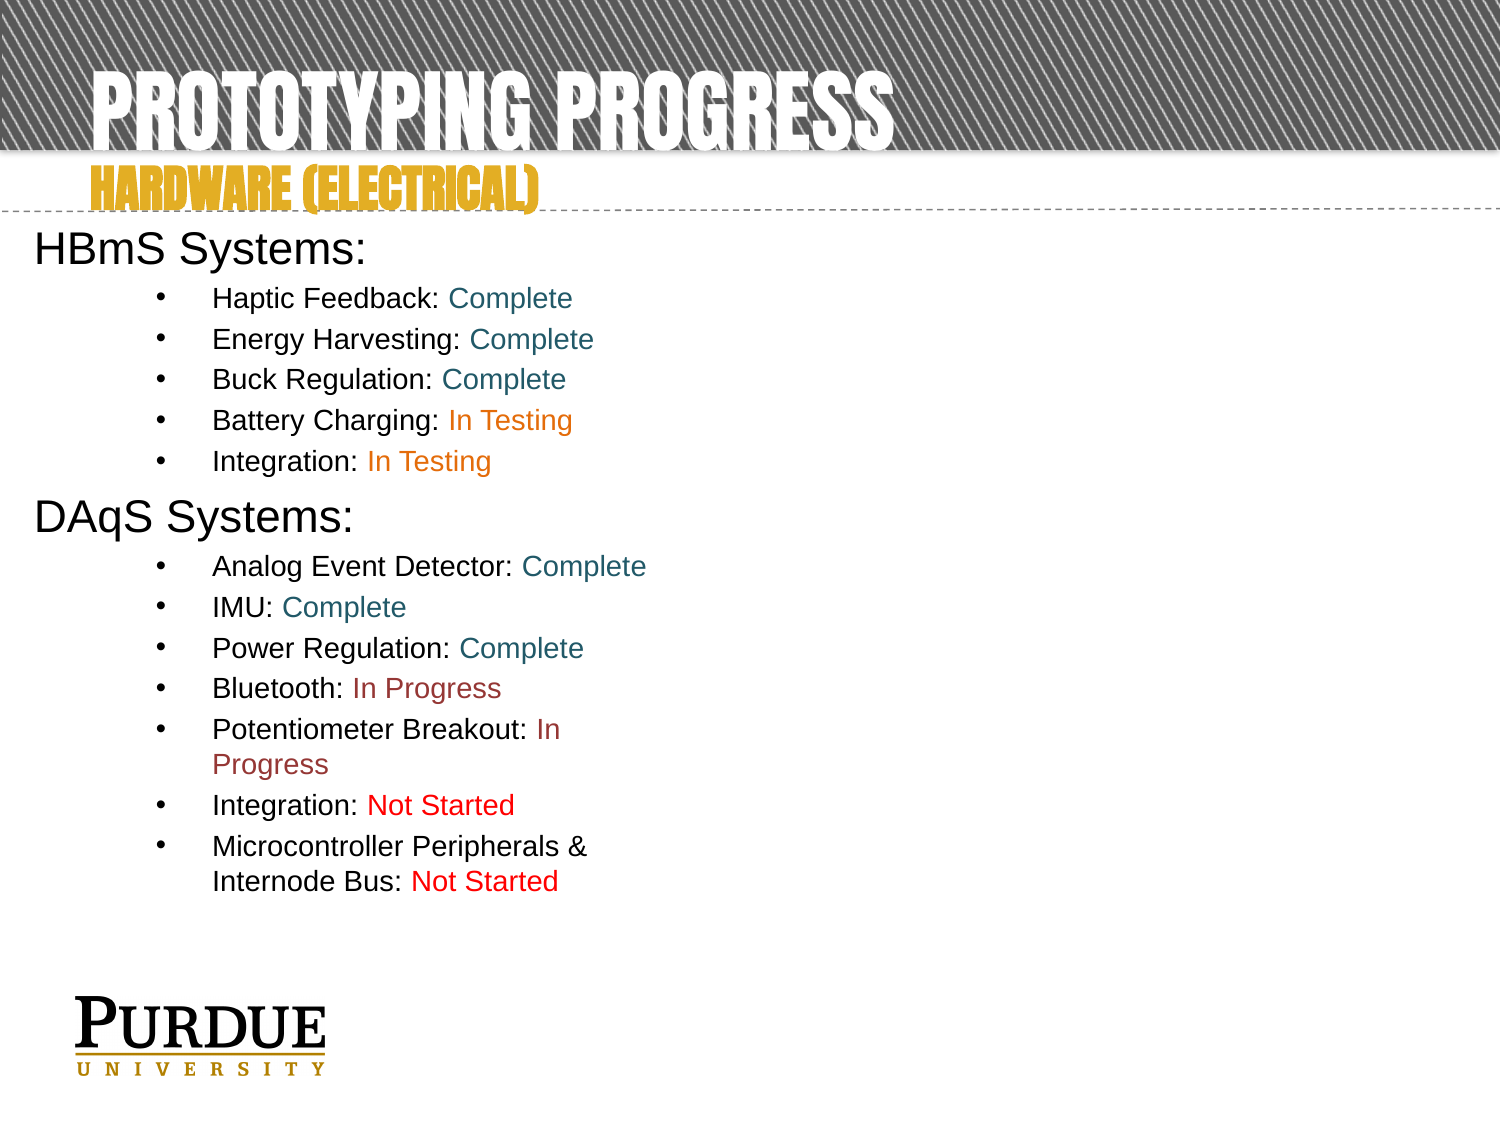

# Prototyping Progress
Hardware (Electrical)
HBmS Systems:
Haptic Feedback: Complete
Energy Harvesting: Complete
Buck Regulation: Complete
Battery Charging: In Testing
Integration: In Testing
DAqS Systems:
Analog Event Detector: Complete
IMU: Complete
Power Regulation: Complete
Bluetooth: In Progress
Potentiometer Breakout: In Progress
Integration: Not Started
Microcontroller Peripherals & Internode Bus: Not Started